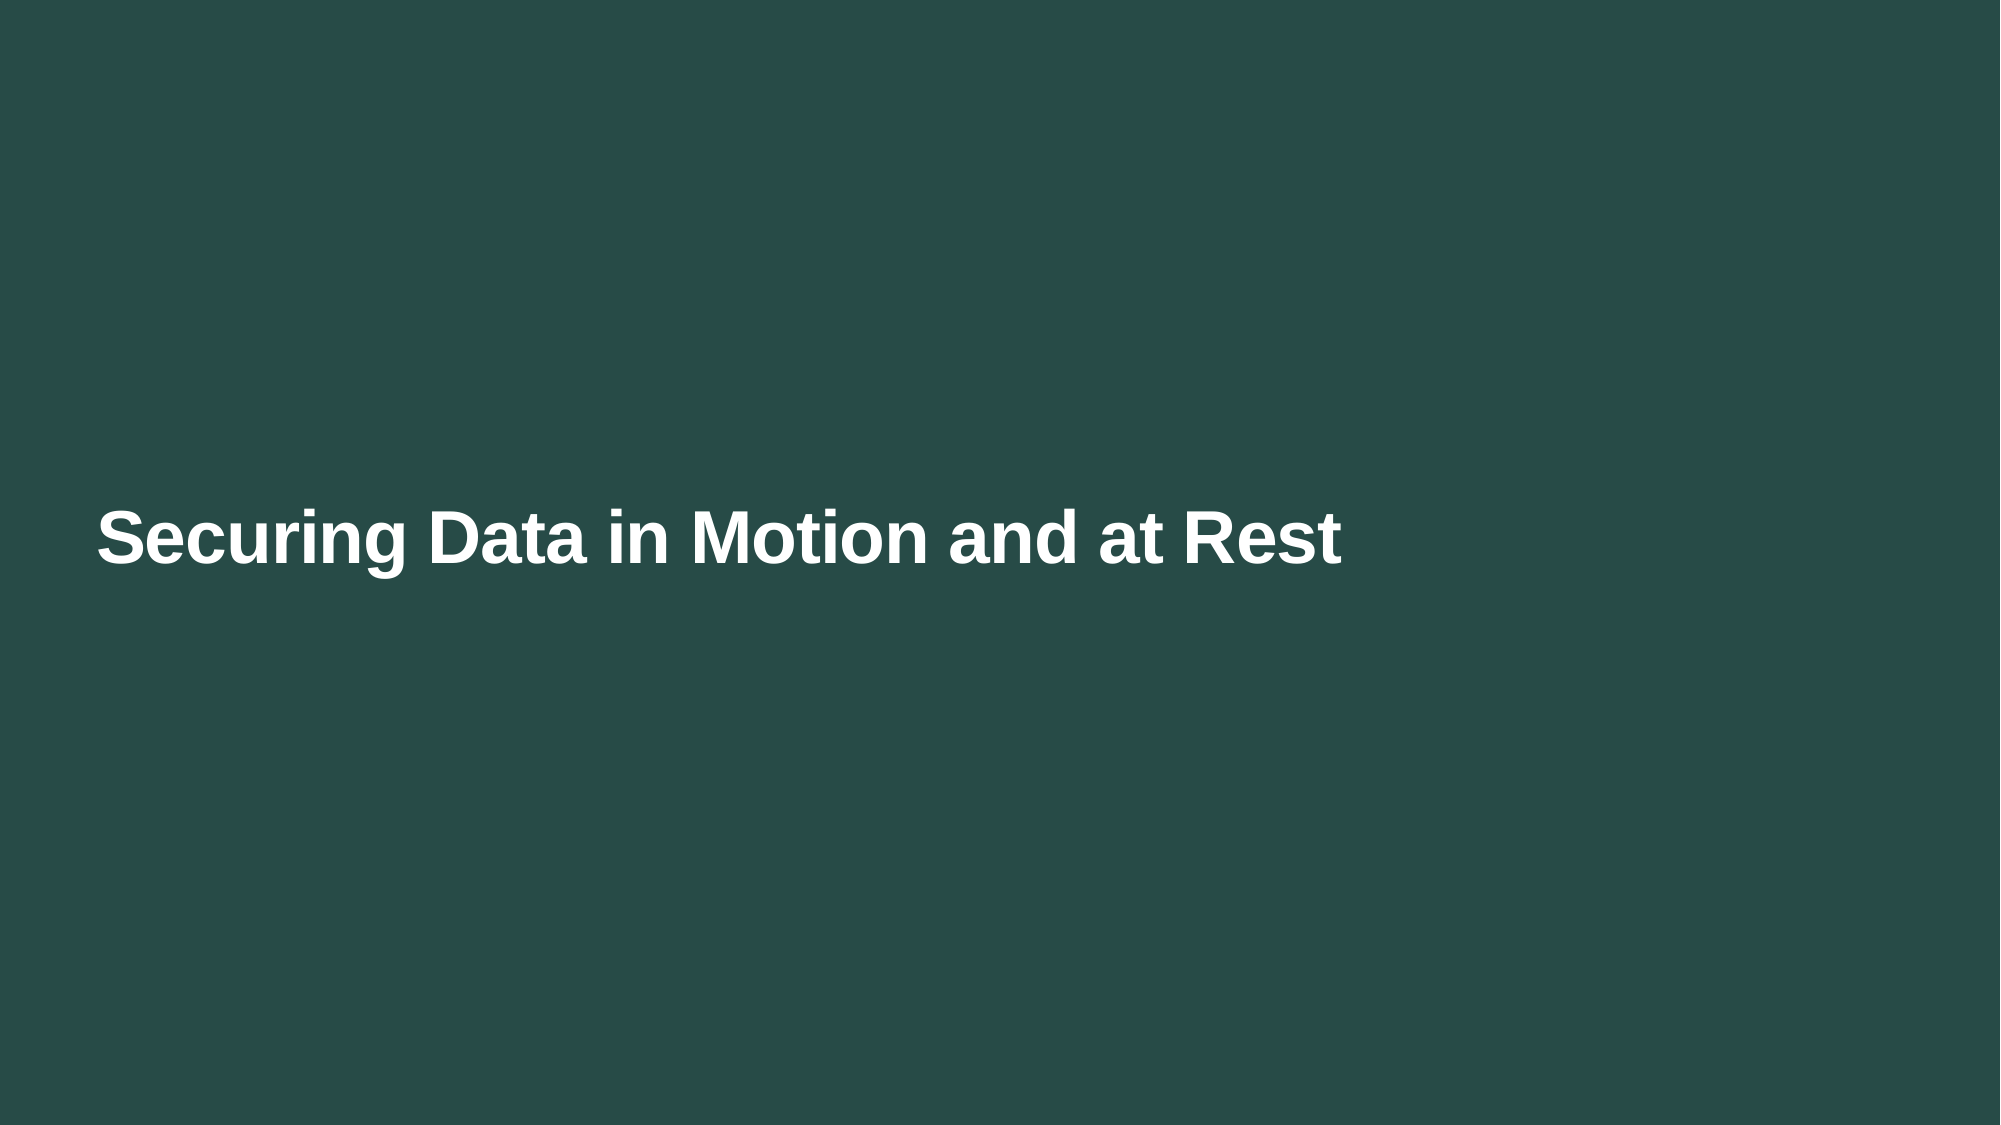

# Securing Data in Motion and at Rest